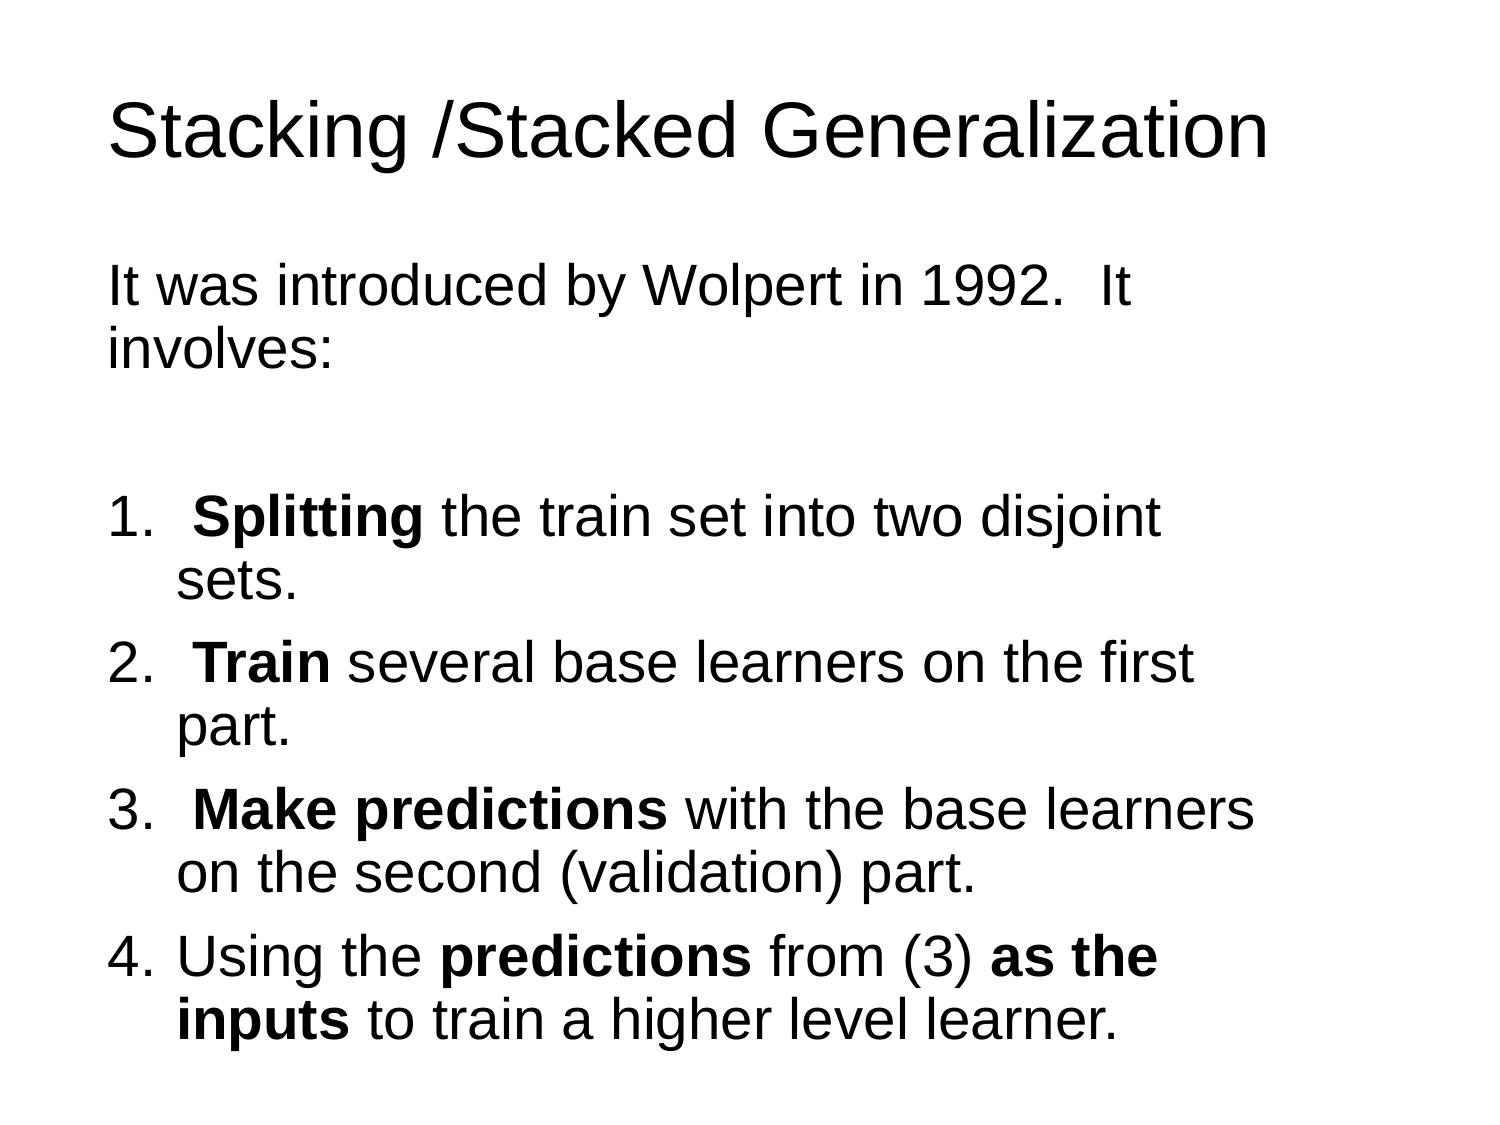

# Stacking /Stacked Generalization
It was introduced by Wolpert in 1992.  It involves:

 Splitting the train set into two disjoint sets.
 Train several base learners on the first part.
 Make predictions with the base learners on the second (validation) part.
Using the predictions from (3) as the inputs to train a higher level learner.